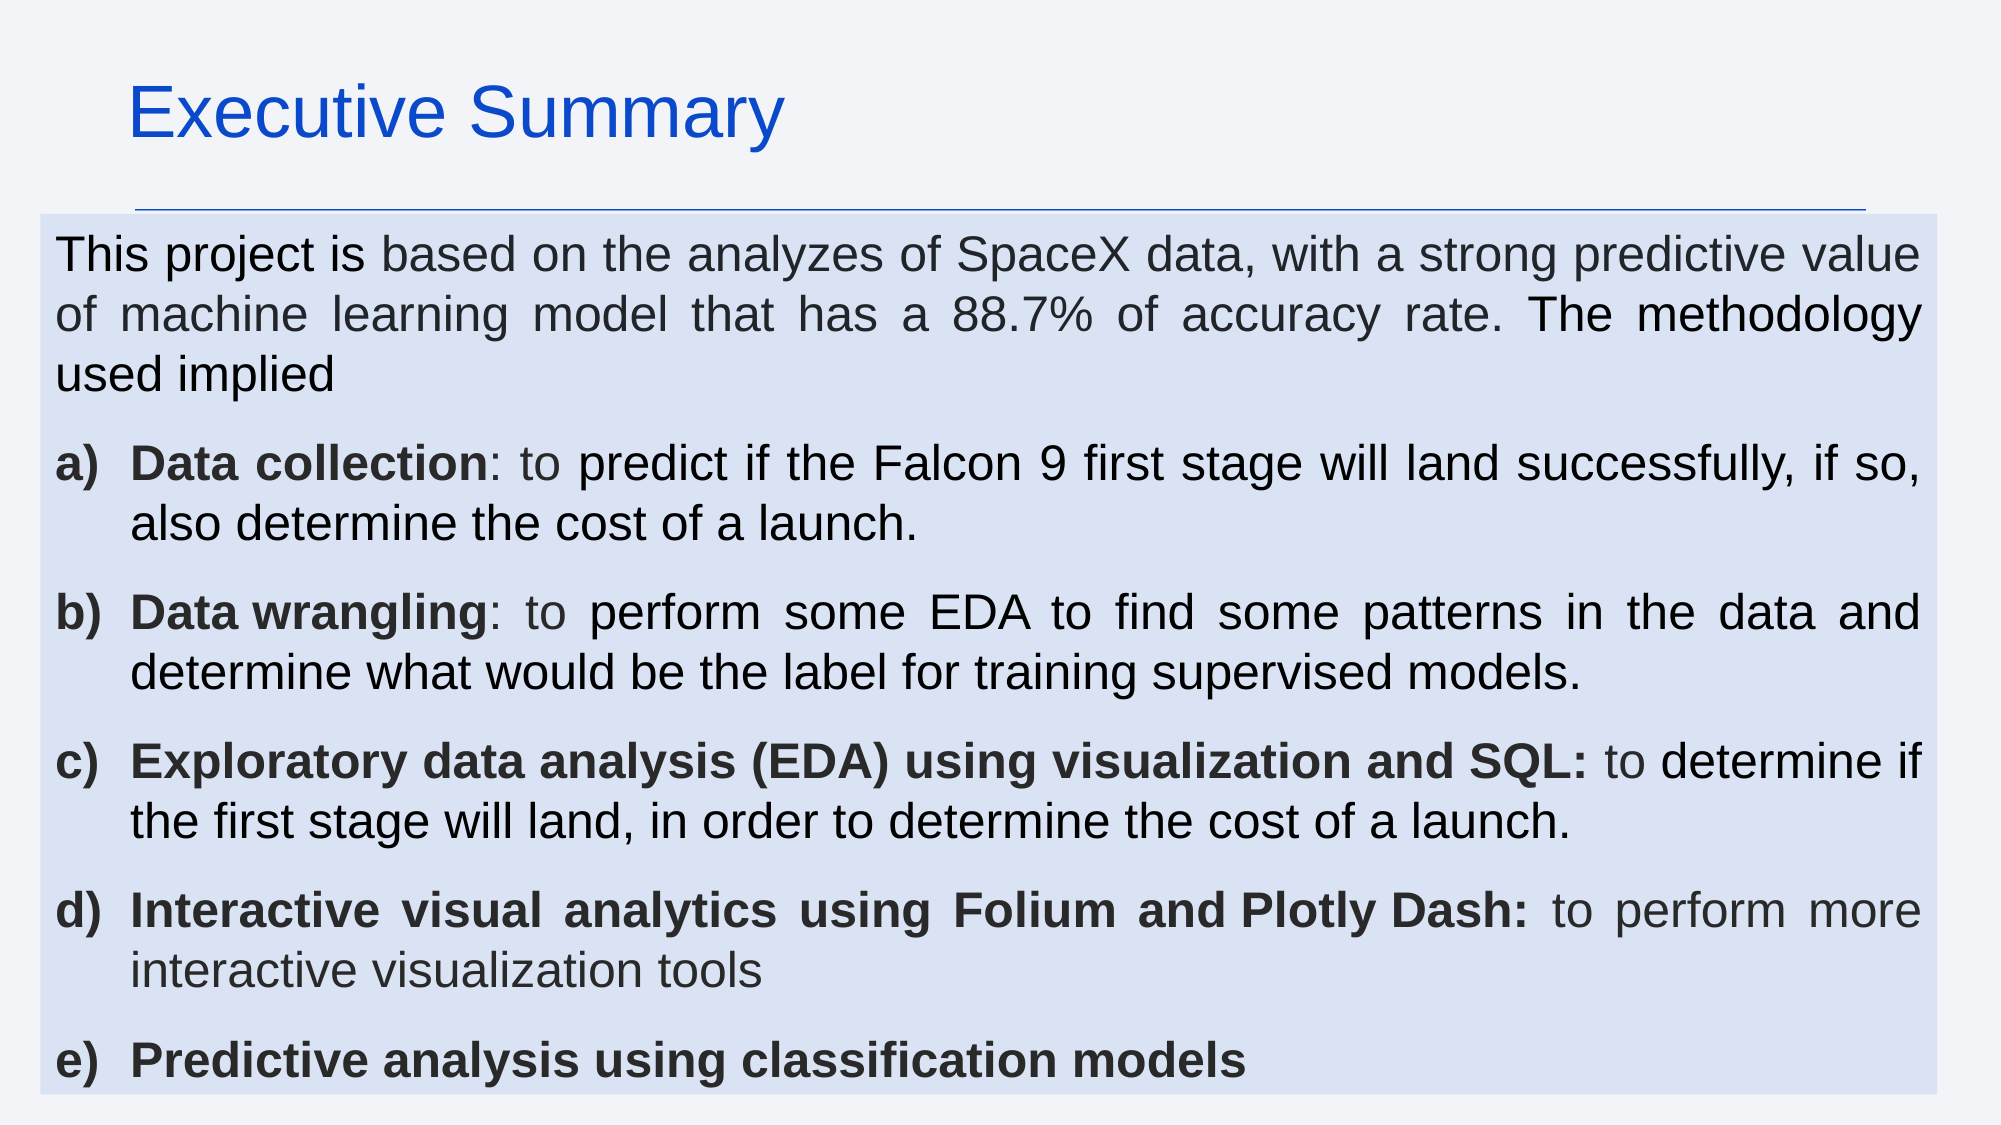

Executive Summary
This project is based on the analyzes of SpaceX data, with a strong predictive value of machine learning model that has a 88.7% of accuracy rate. The methodology used implied
Data collection: to predict if the Falcon 9 first stage will land successfully, if so, also determine the cost of a launch.
Data wrangling: to perform some EDA to find some patterns in the data and determine what would be the label for training supervised models.
Exploratory data analysis (EDA) using visualization and SQL: to determine if the first stage will land, in order to determine the cost of a launch.
Interactive visual analytics using Folium and Plotly Dash: to perform more interactive visualization tools
Predictive analysis using classification models
3